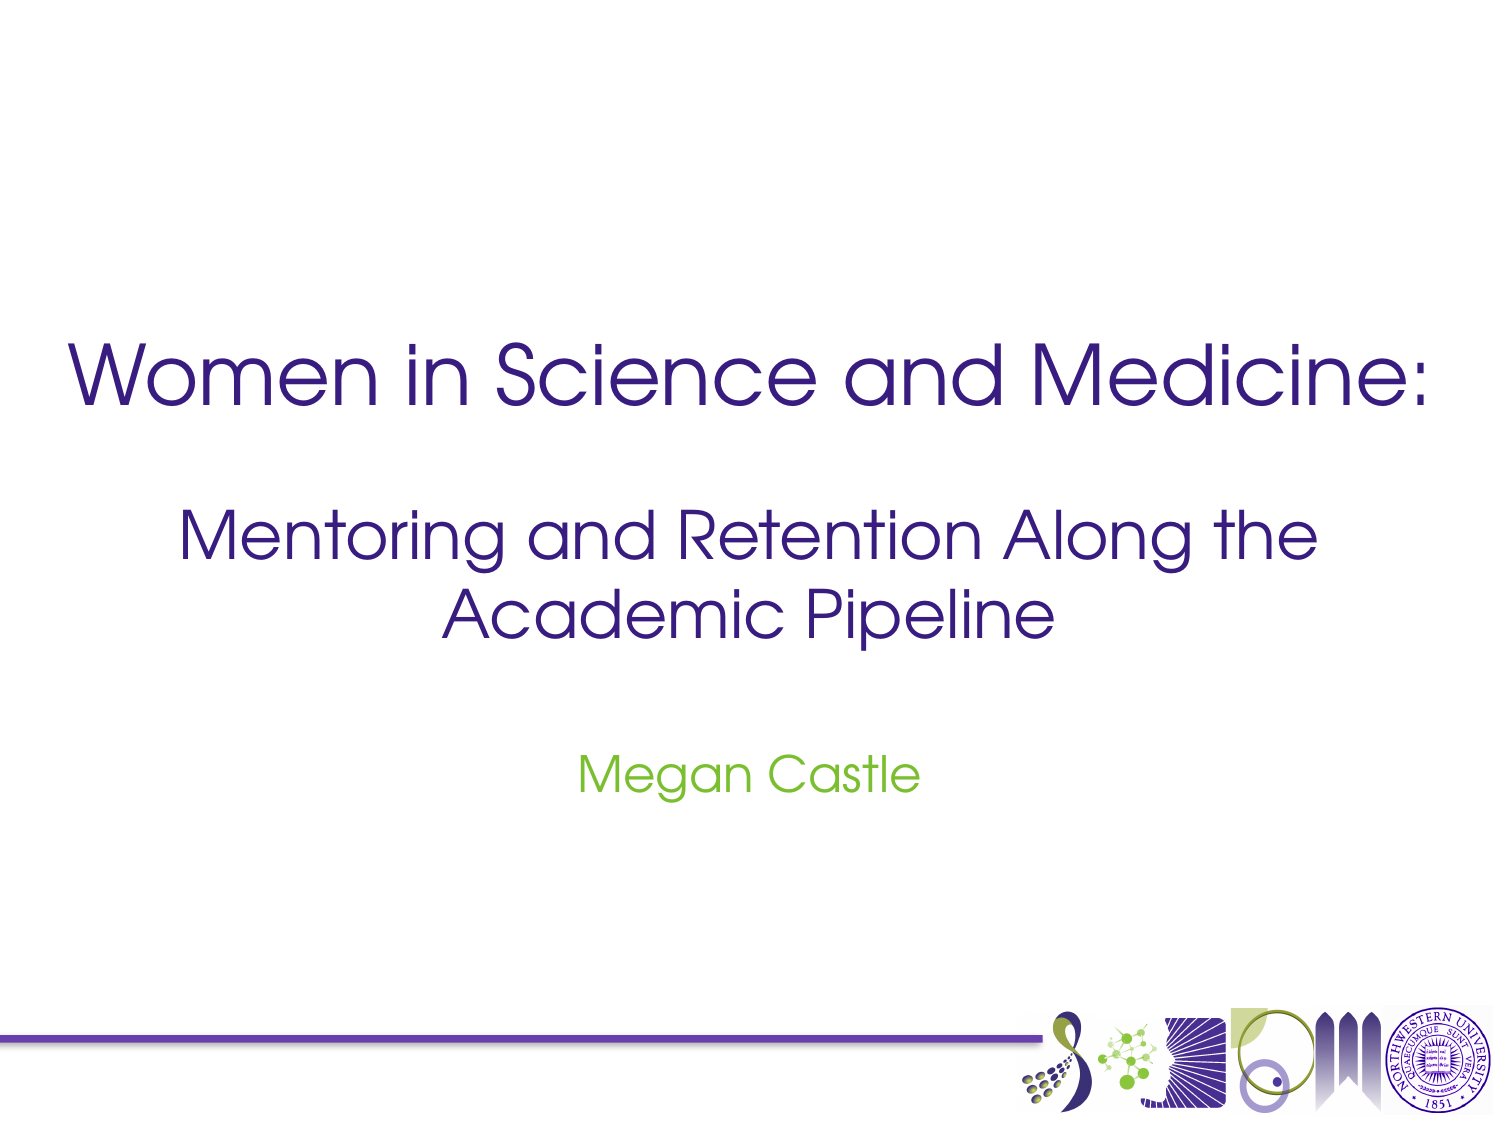

Women in Science and Medicine:

Mentoring and Retention Along the Academic Pipeline

Megan Castle